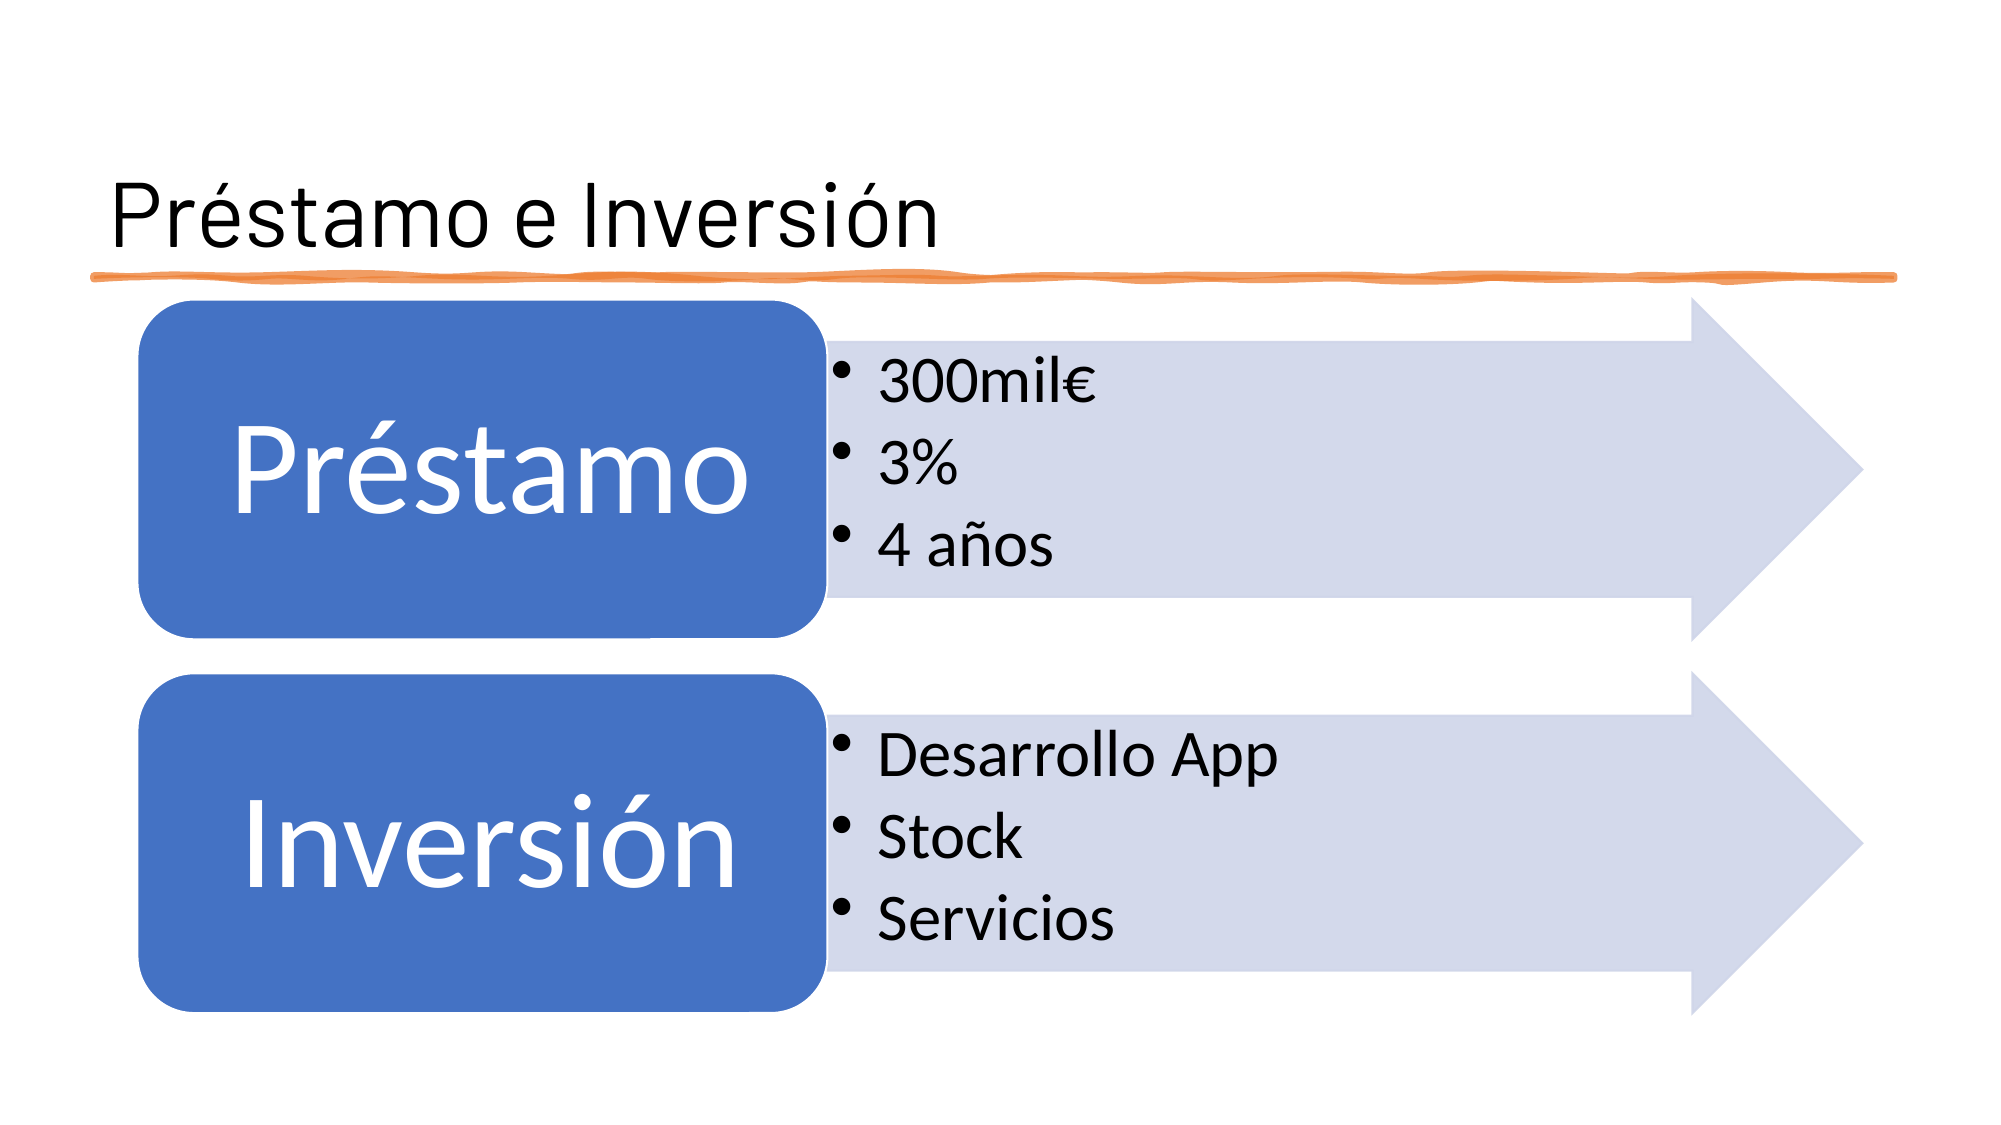

# Préstamo e Inversión

300mil€
3%
4 años
Préstamo
Desarrollo App
Stock
Servicios
Inversión